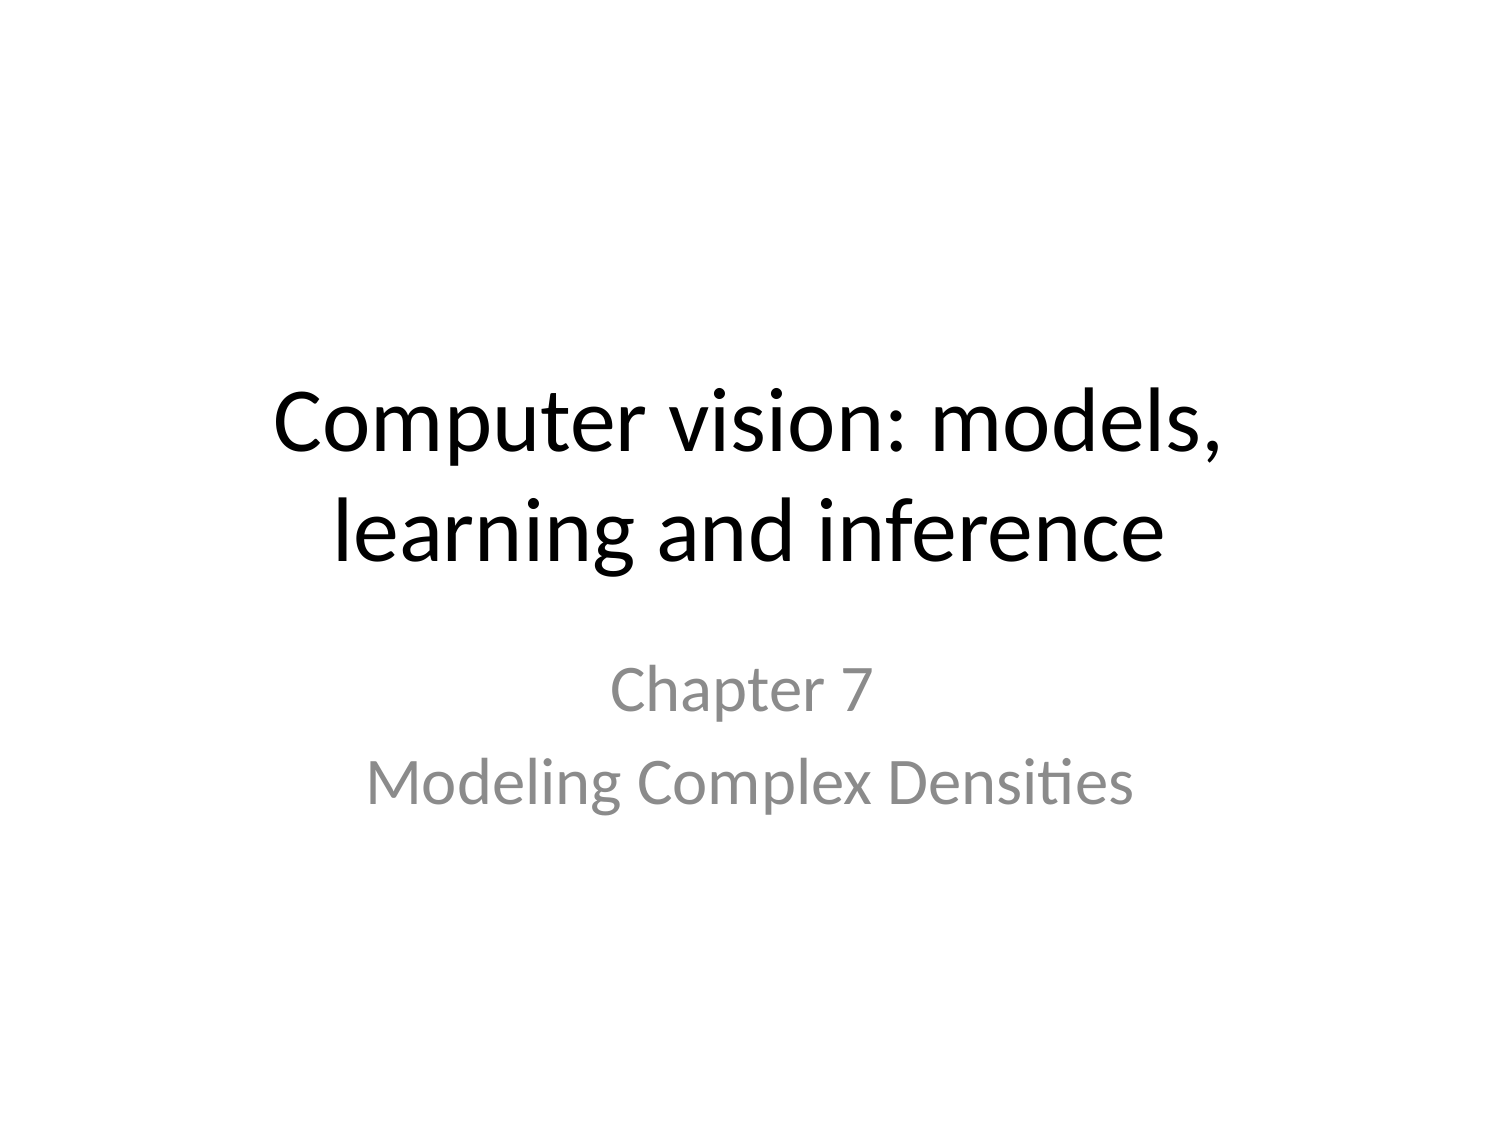

# Computer vision: models, learning and inference
Chapter 7
Modeling Complex Densities